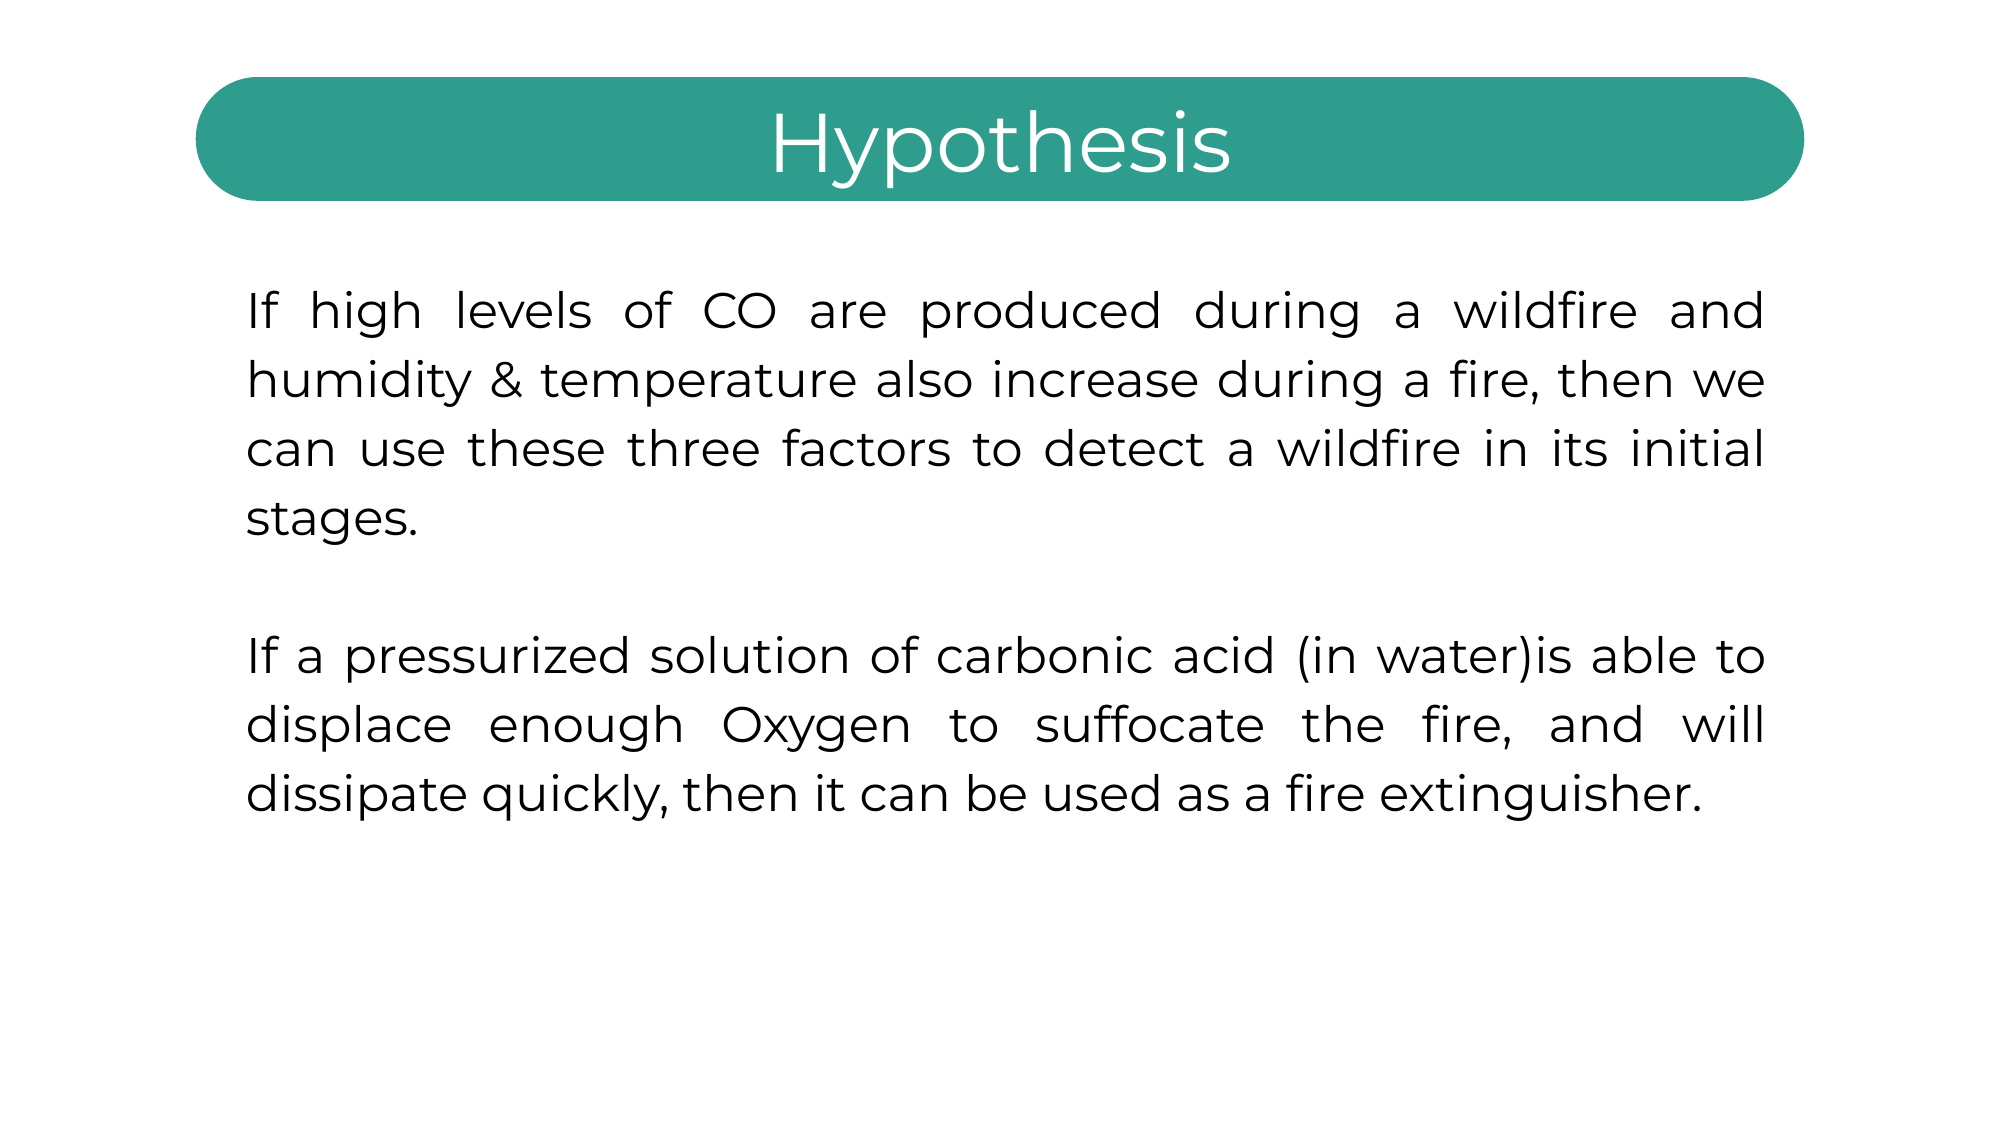

Hypothesis
If high levels of CO are produced during a wildfire and humidity & temperature also increase during a fire, then we can use these three factors to detect a wildfire in its initial stages.

If a pressurized solution of carbonic acid (in water)is able to displace enough Oxygen to suffocate the fire, and will dissipate quickly, then it can be used as a fire extinguisher.